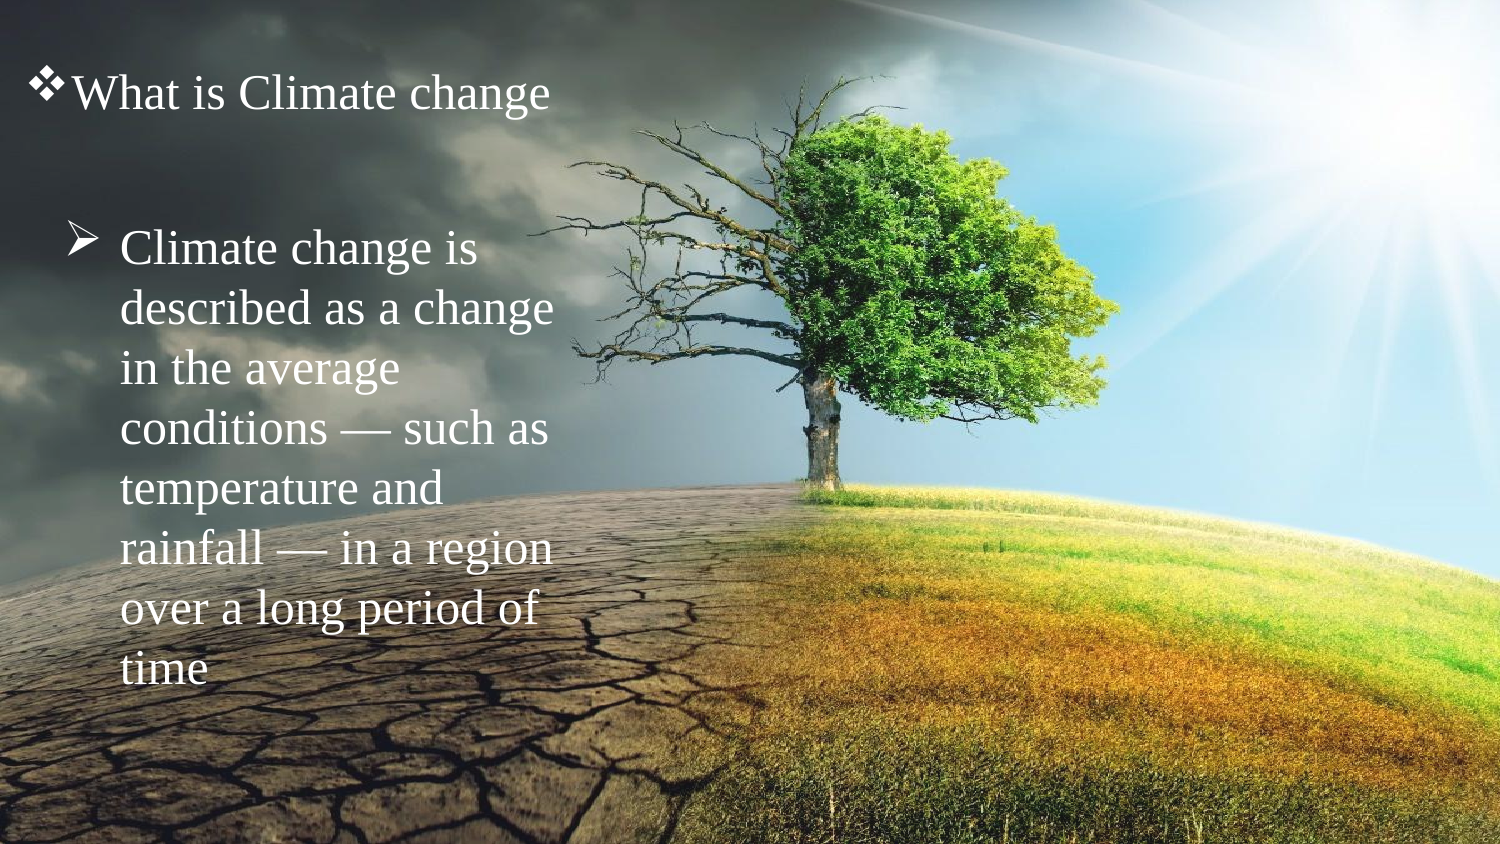

What is Climate change
Climate change is described as a change in the average conditions — such as temperature and rainfall — in a region over a long period of time